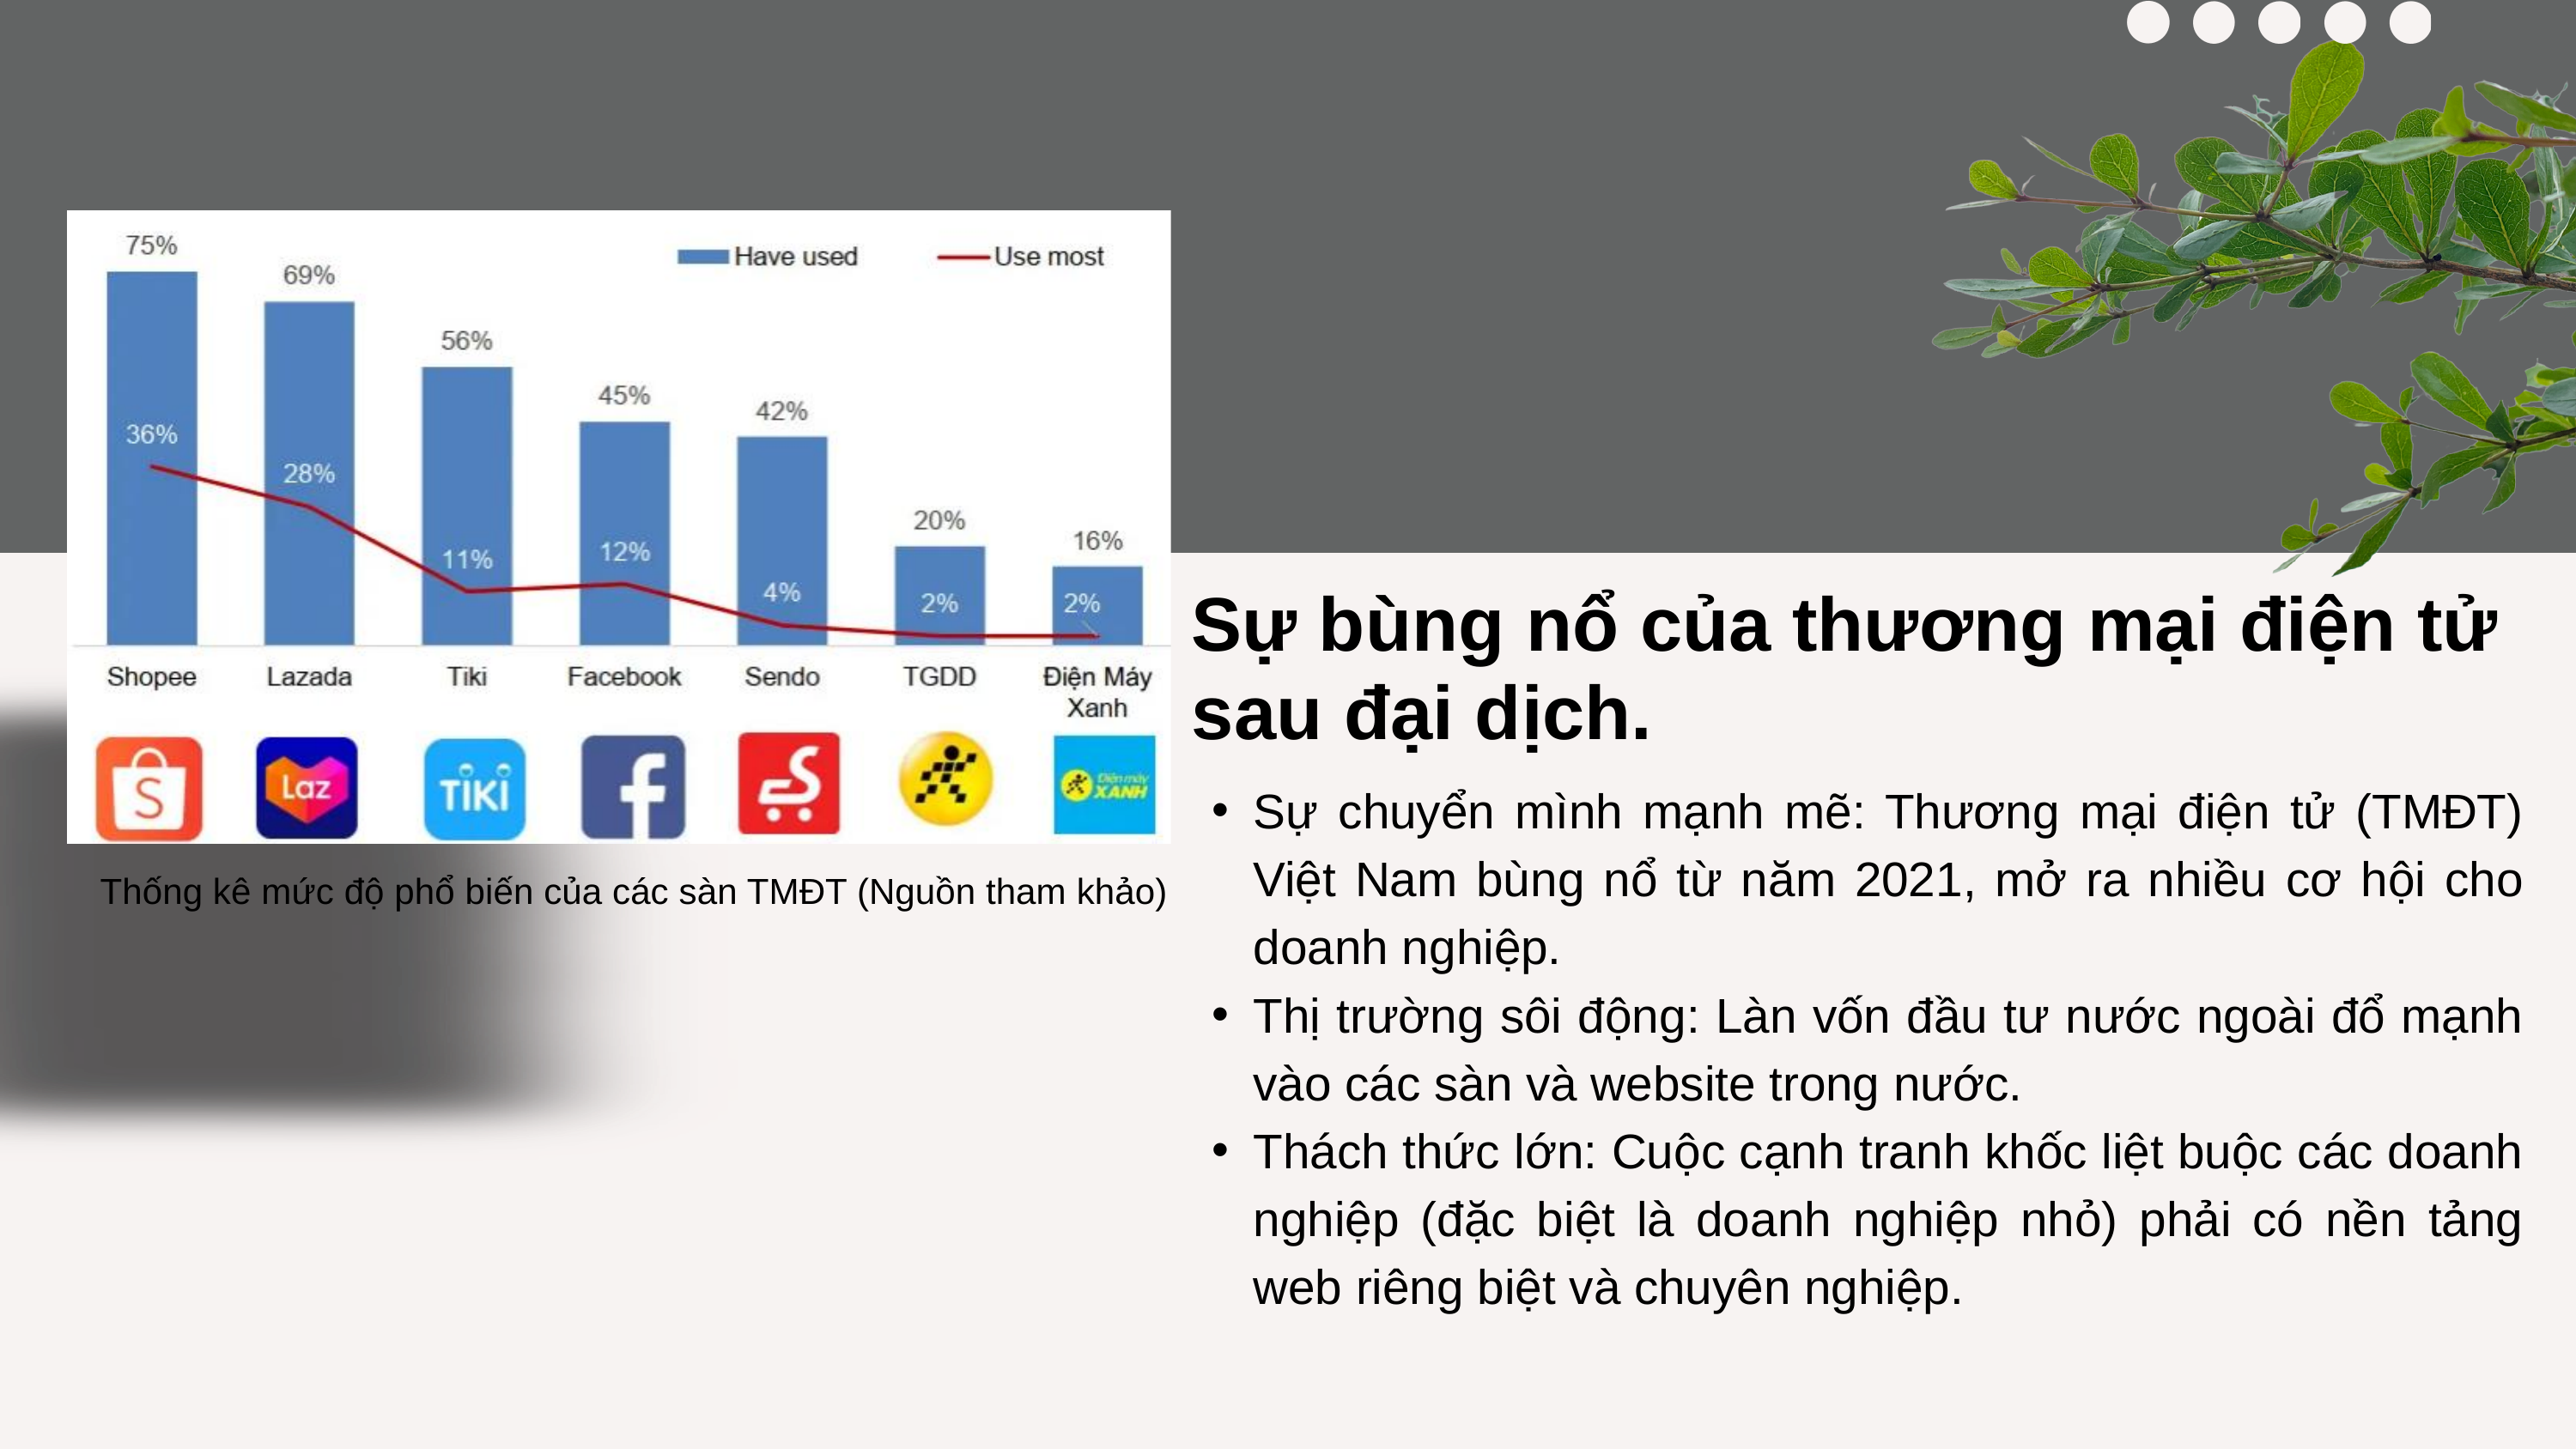

Sự bùng nổ của thương mại điện tử sau đại dịch.
Sự chuyển mình mạnh mẽ: Thương mại điện tử (TMĐT) Việt Nam bùng nổ từ năm 2021, mở ra nhiều cơ hội cho doanh nghiệp.
Thị trường sôi động: Làn vốn đầu tư nước ngoài đổ mạnh vào các sàn và website trong nước.
Thách thức lớn: Cuộc cạnh tranh khốc liệt buộc các doanh nghiệp (đặc biệt là doanh nghiệp nhỏ) phải có nền tảng web riêng biệt và chuyên nghiệp.

 Thống kê mức độ phổ biến của các sàn TMĐT (Nguồn tham khảo)